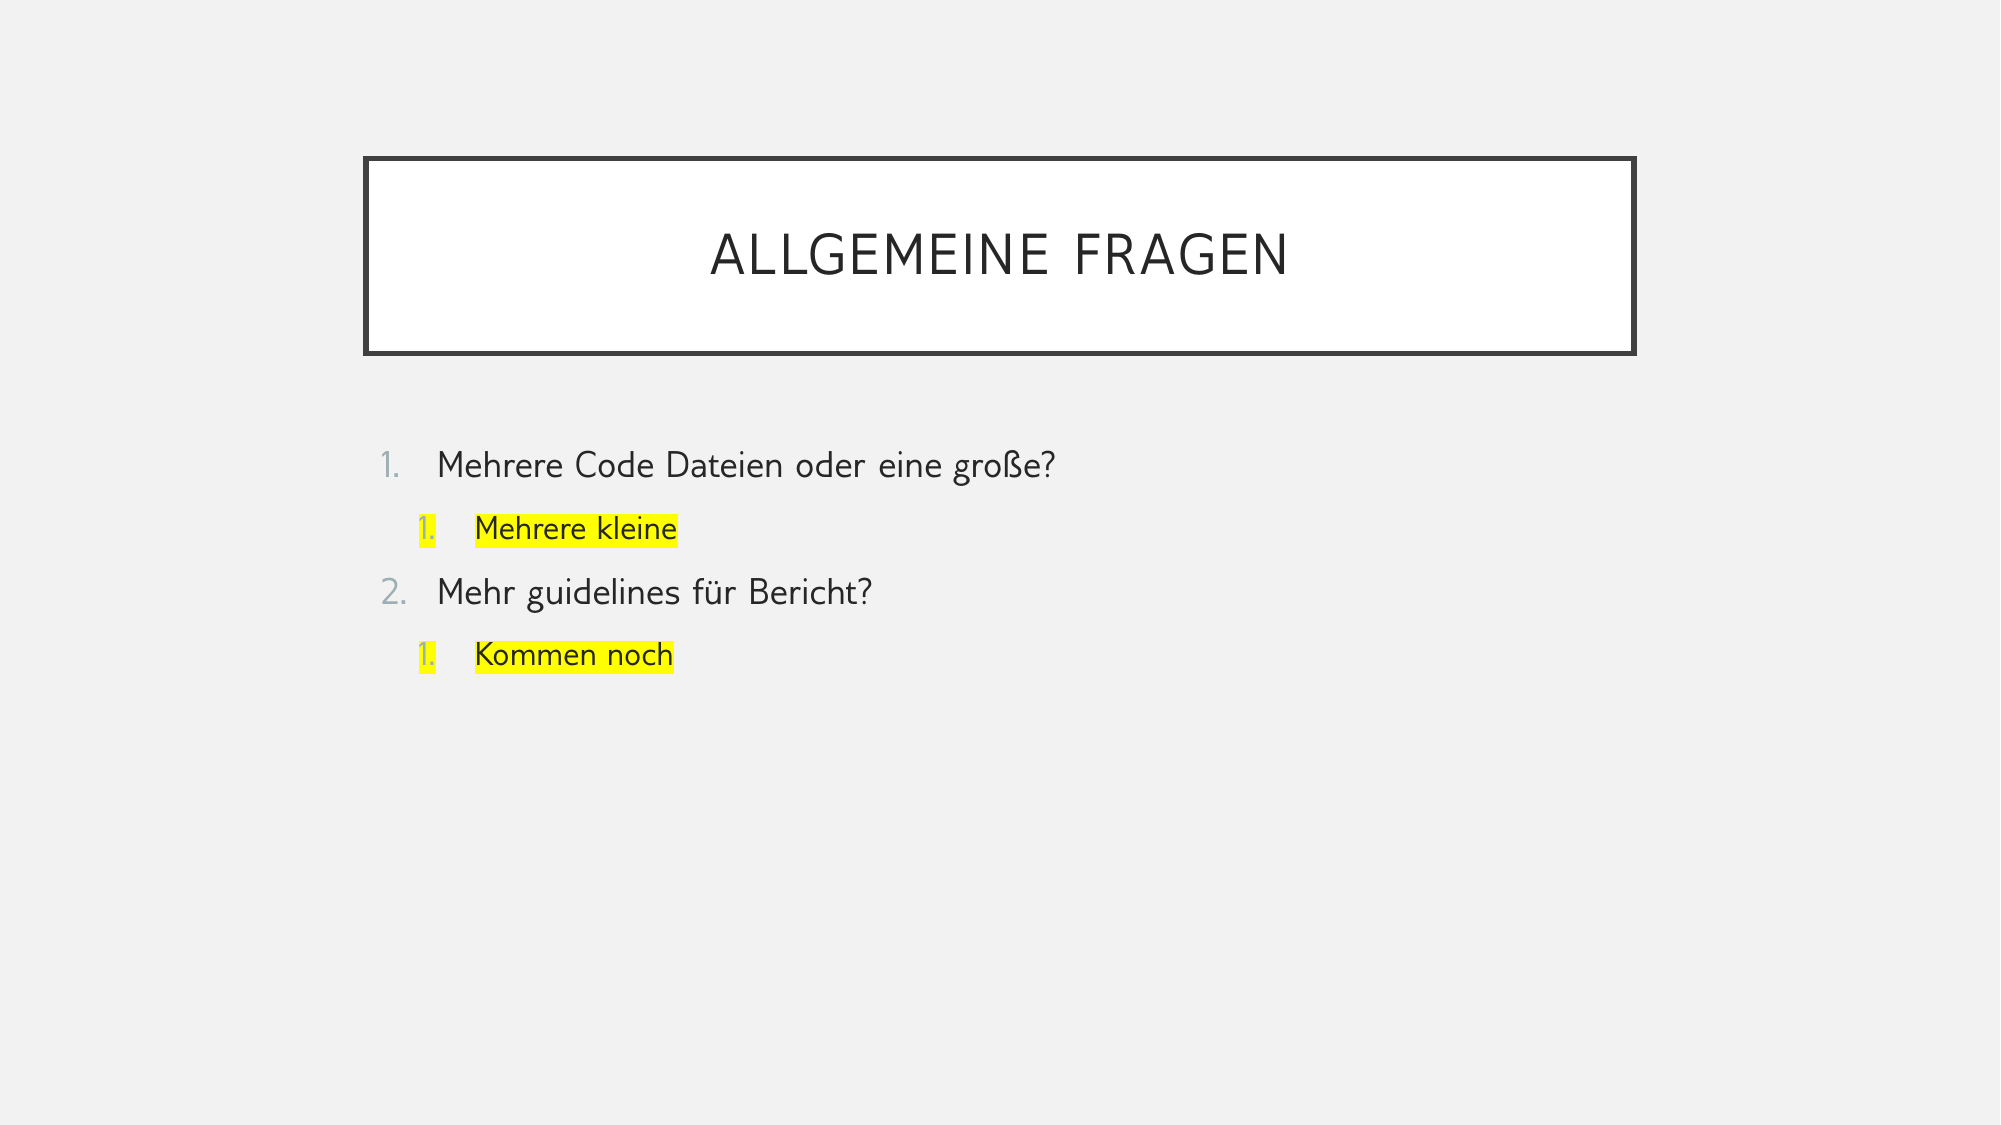

# Allgemeine fragen
Mehrere Code Dateien oder eine große?
Mehrere kleine
Mehr guidelines für Bericht?
Kommen noch